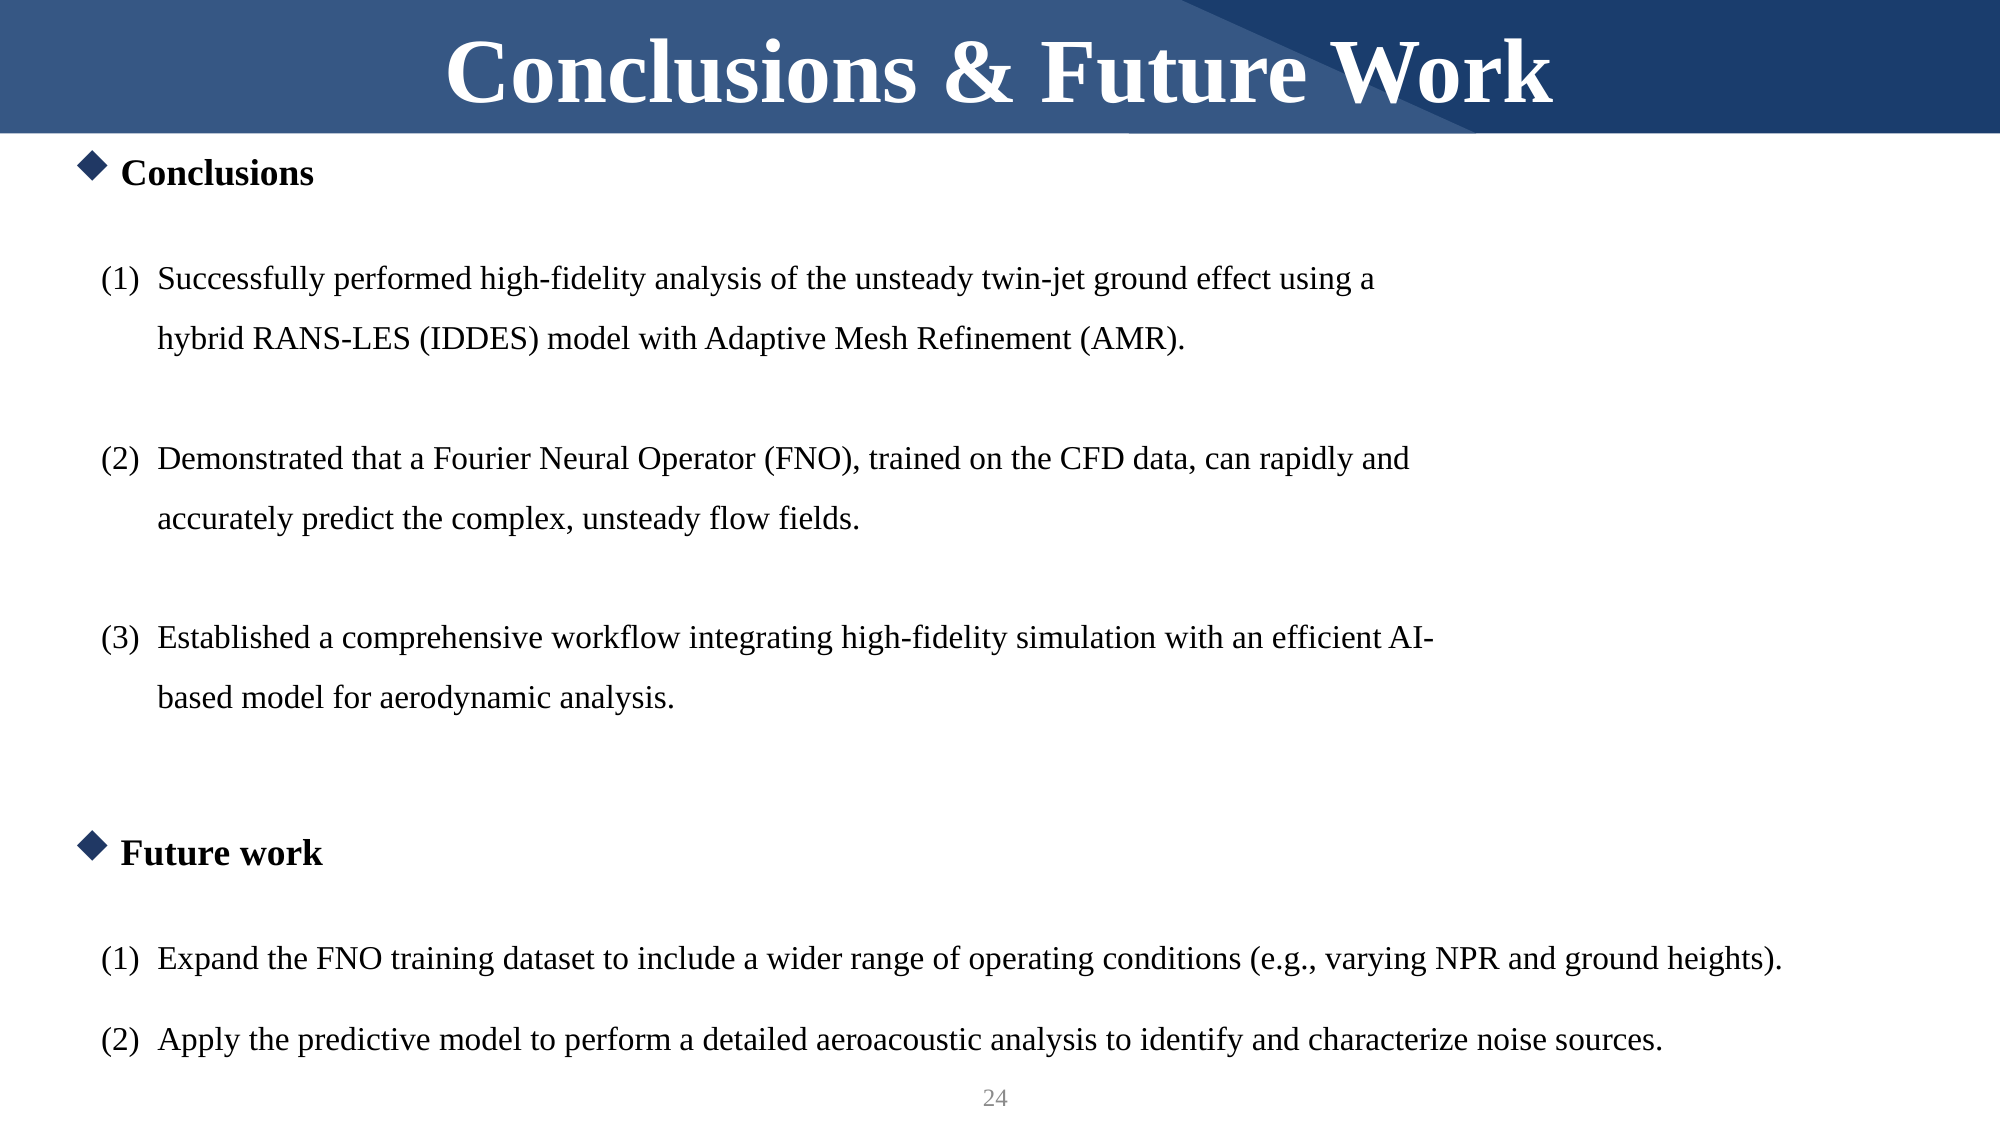

Conclusions & Future Work
Conclusions

Successfully performed high-fidelity analysis of the unsteady twin-jet ground effect using a hybrid RANS-LES (IDDES) model with Adaptive Mesh Refinement (AMR).

Demonstrated that a Fourier Neural Operator (FNO), trained on the CFD data, can rapidly and accurately predict the complex, unsteady flow fields.

Established a comprehensive workflow integrating high-fidelity simulation with an efficient AI-based model for aerodynamic analysis.
Future work

Expand the FNO training dataset to include a wider range of operating conditions (e.g., varying NPR and ground heights).
Apply the predictive model to perform a detailed aeroacoustic analysis to identify and characterize noise sources.
24